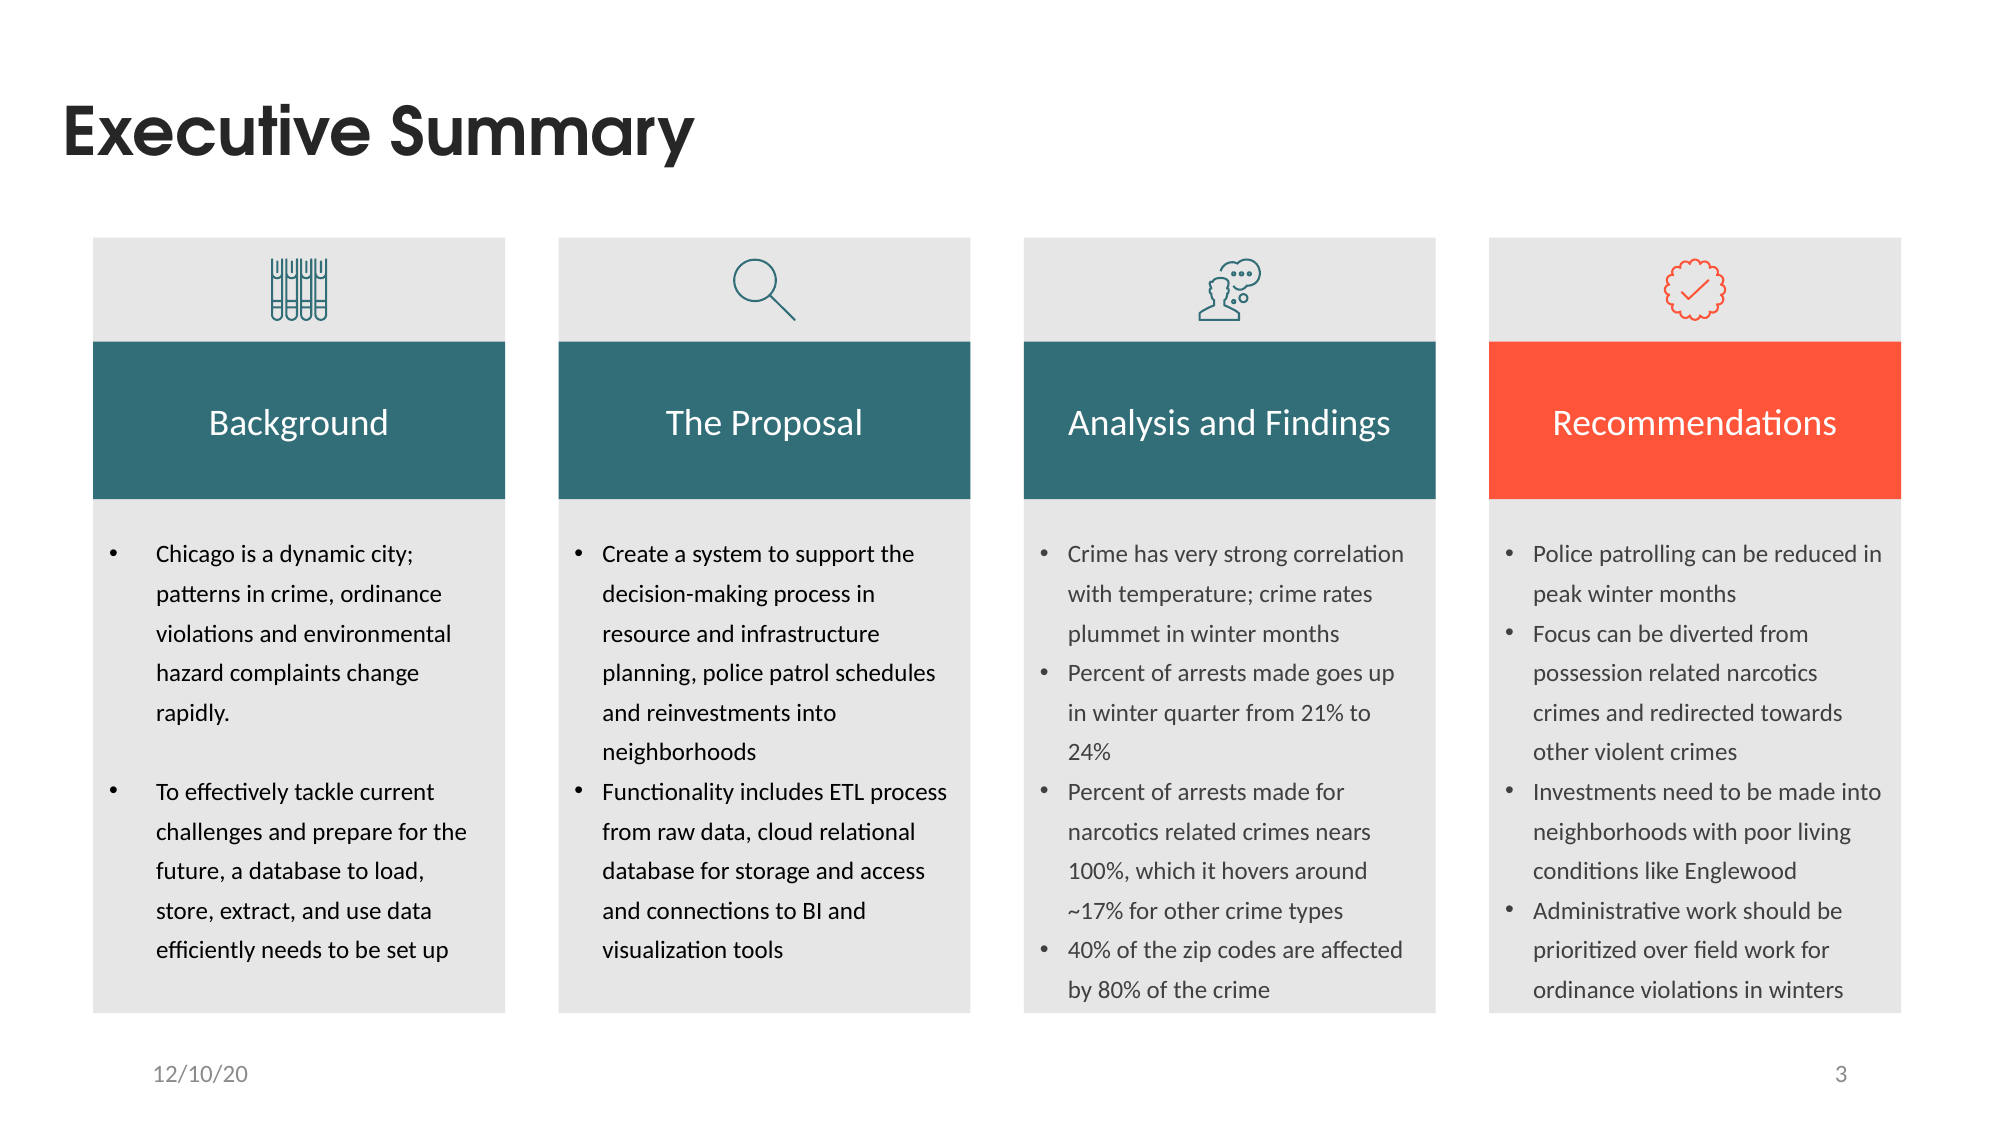

Executive Summary

Background
The Proposal
Analysis and Findings
Recommendations
Chicago is a dynamic city; patterns in crime, ordinance violations and environmental hazard complaints change rapidly.

To effectively tackle current challenges and prepare for the future, a database to load, store, extract, and use data efficiently needs to be set up
Create a system to support the decision-making process in resource and infrastructure planning, police patrol schedules and reinvestments into neighborhoods
Functionality includes ETL process from raw data, cloud relational database for storage and access and connections to BI and visualization tools
Crime has very strong correlation with temperature; crime rates plummet in winter months
Percent of arrests made goes up in winter quarter from 21% to 24%
Percent of arrests made for narcotics related crimes nears 100%, which it hovers around ~17% for other crime types
40% of the zip codes are affected by 80% of the crime

Police patrolling can be reduced in peak winter months
Focus can be diverted from possession related narcotics crimes and redirected towards other violent crimes
Investments need to be made into neighborhoods with poor living conditions like Englewood
Administrative work should be prioritized over field work for ordinance violations in winters

12/10/20
3